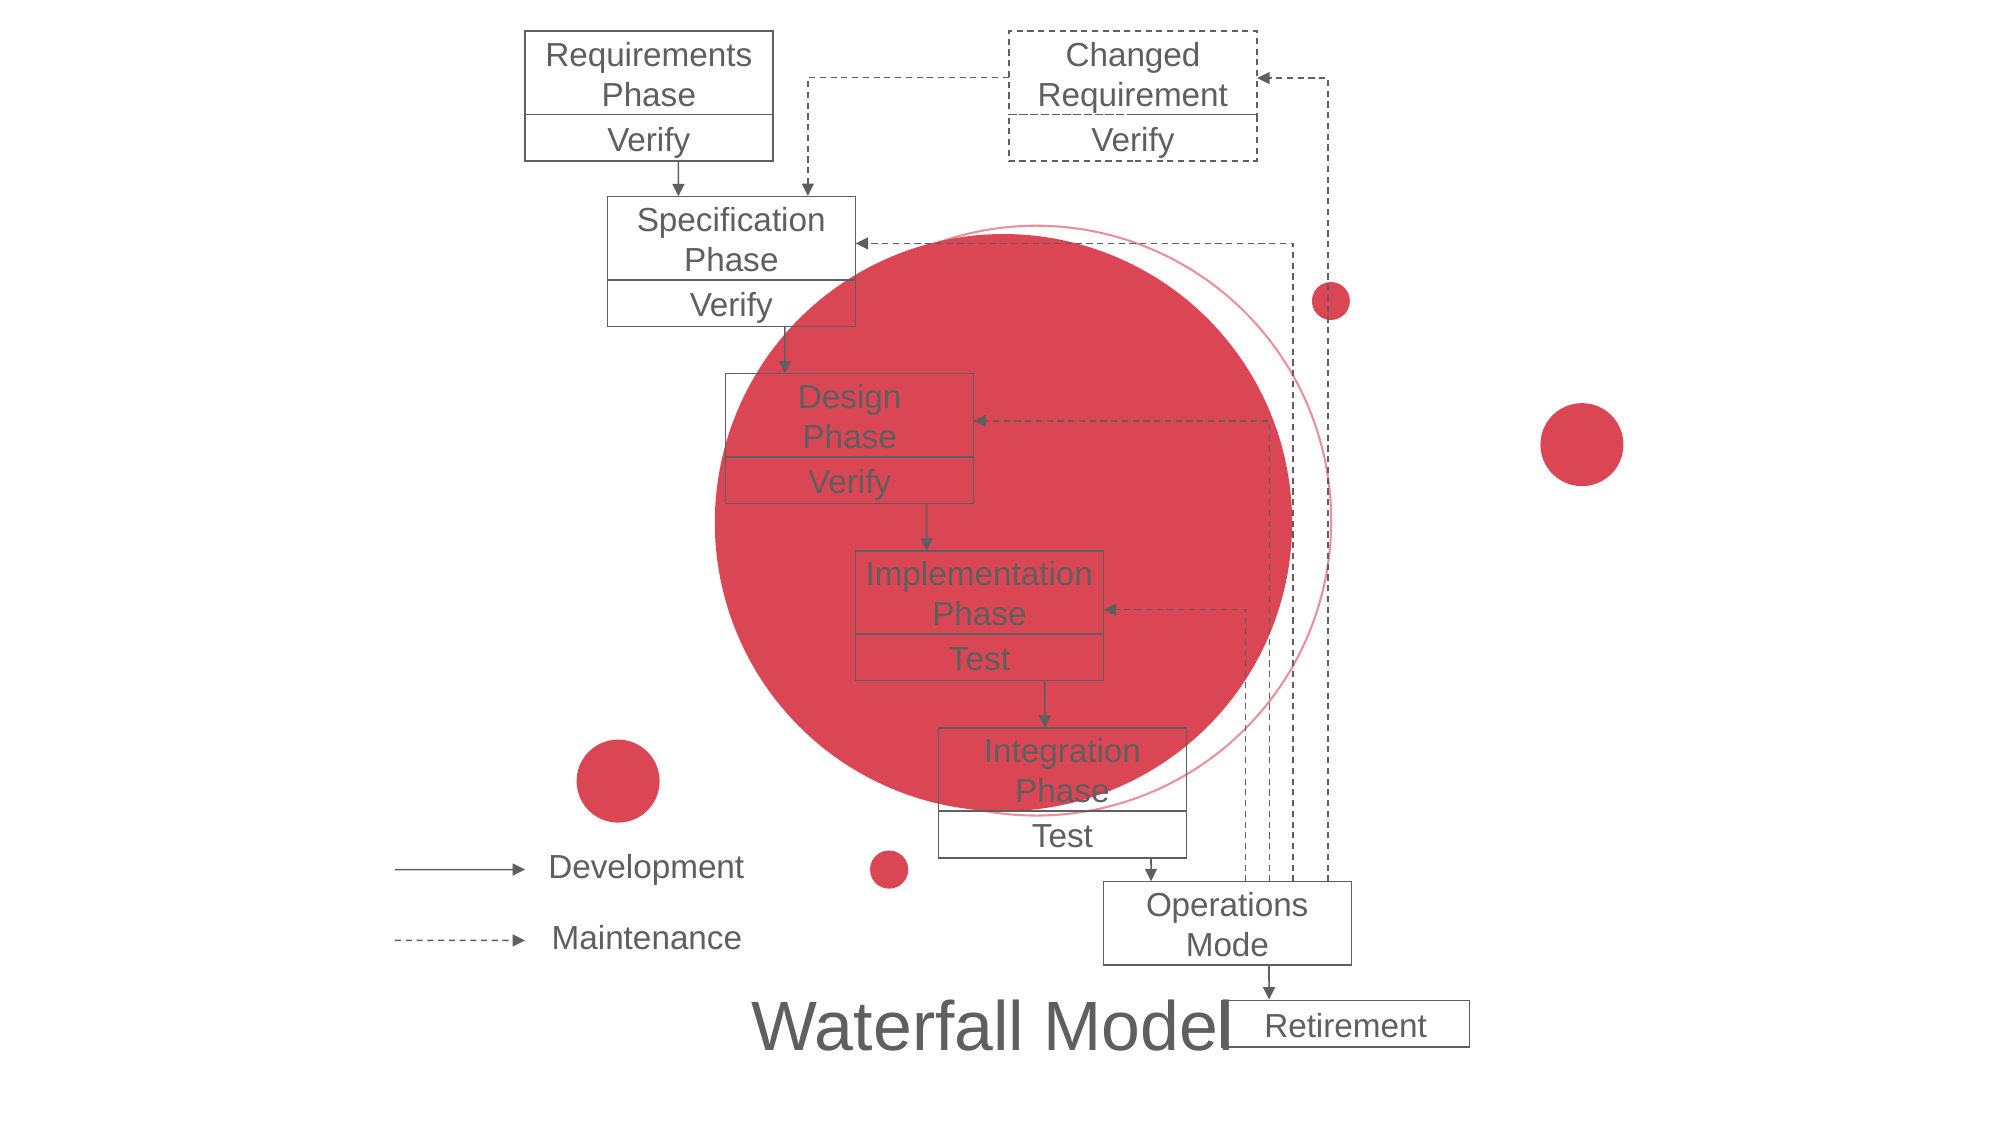

Requirements
Phase
Verify
Changed
Requirement
Verify

Specification
Phase
Verify

Design
Phase
Verify

Implementation
Phase
Test

Integration
Phase
Test
Development

Operations
Mode
Maintenance

# Waterfall Model
Retirement

68